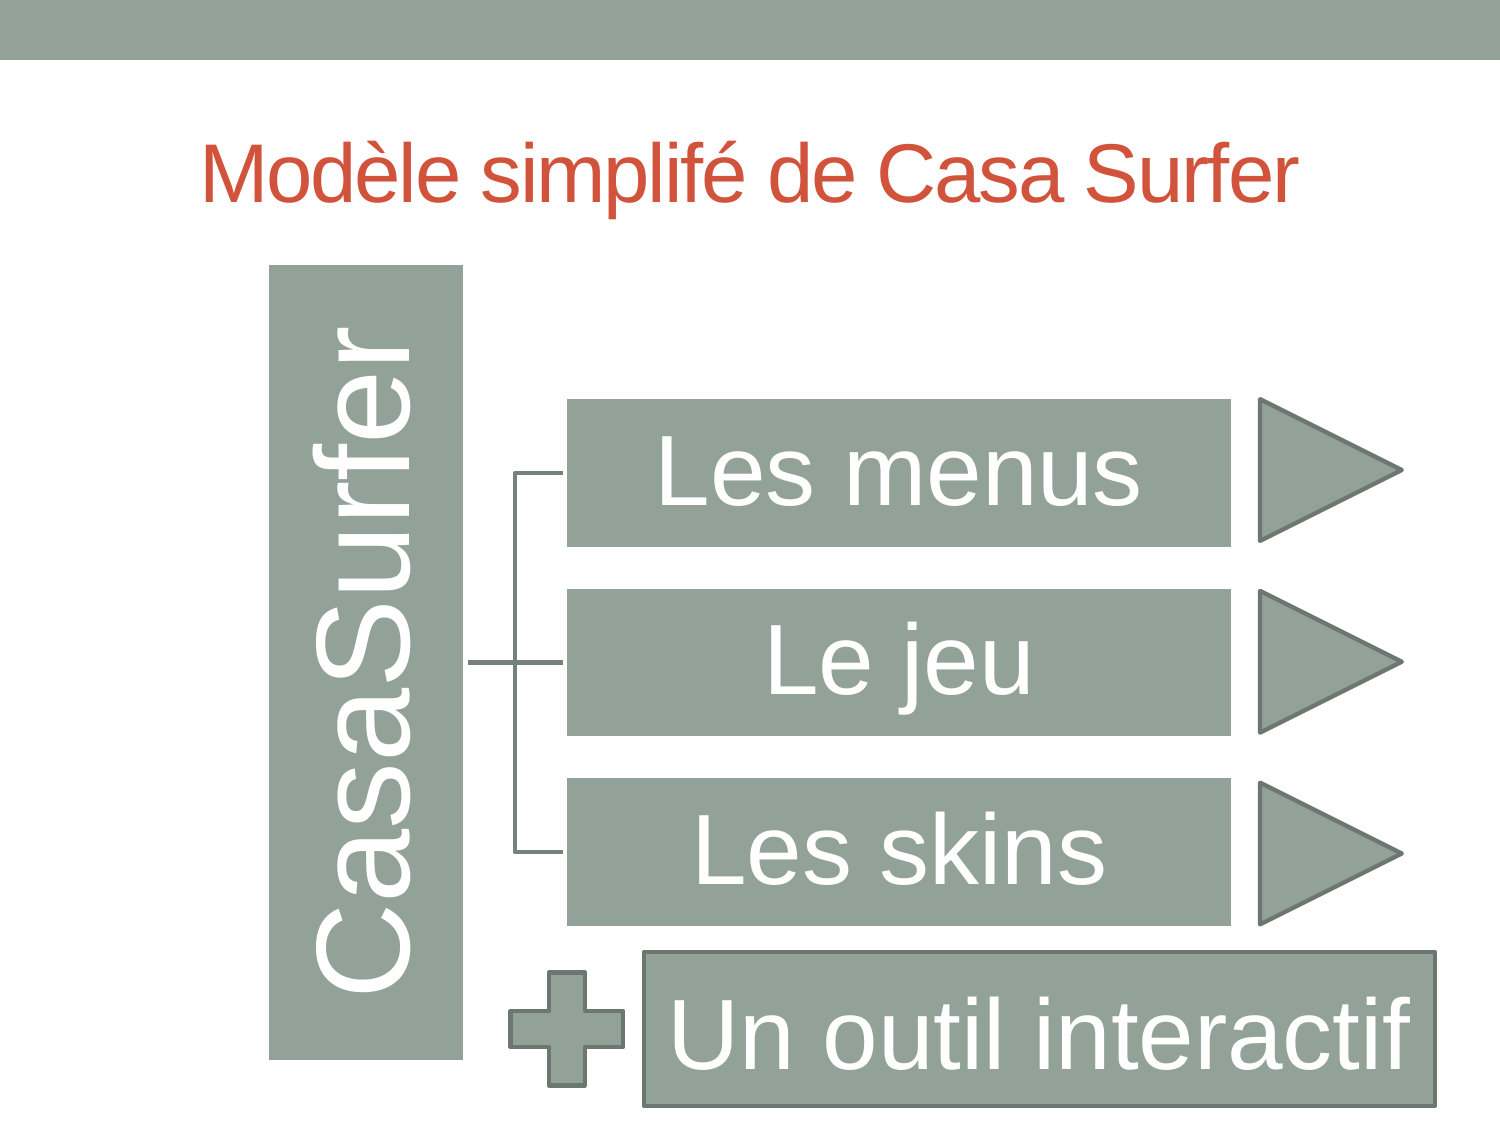

# Modèle simplifé de Casa Surfer

CasaSurfer
Les menus
Le jeu
Les skins

Un outil interactif